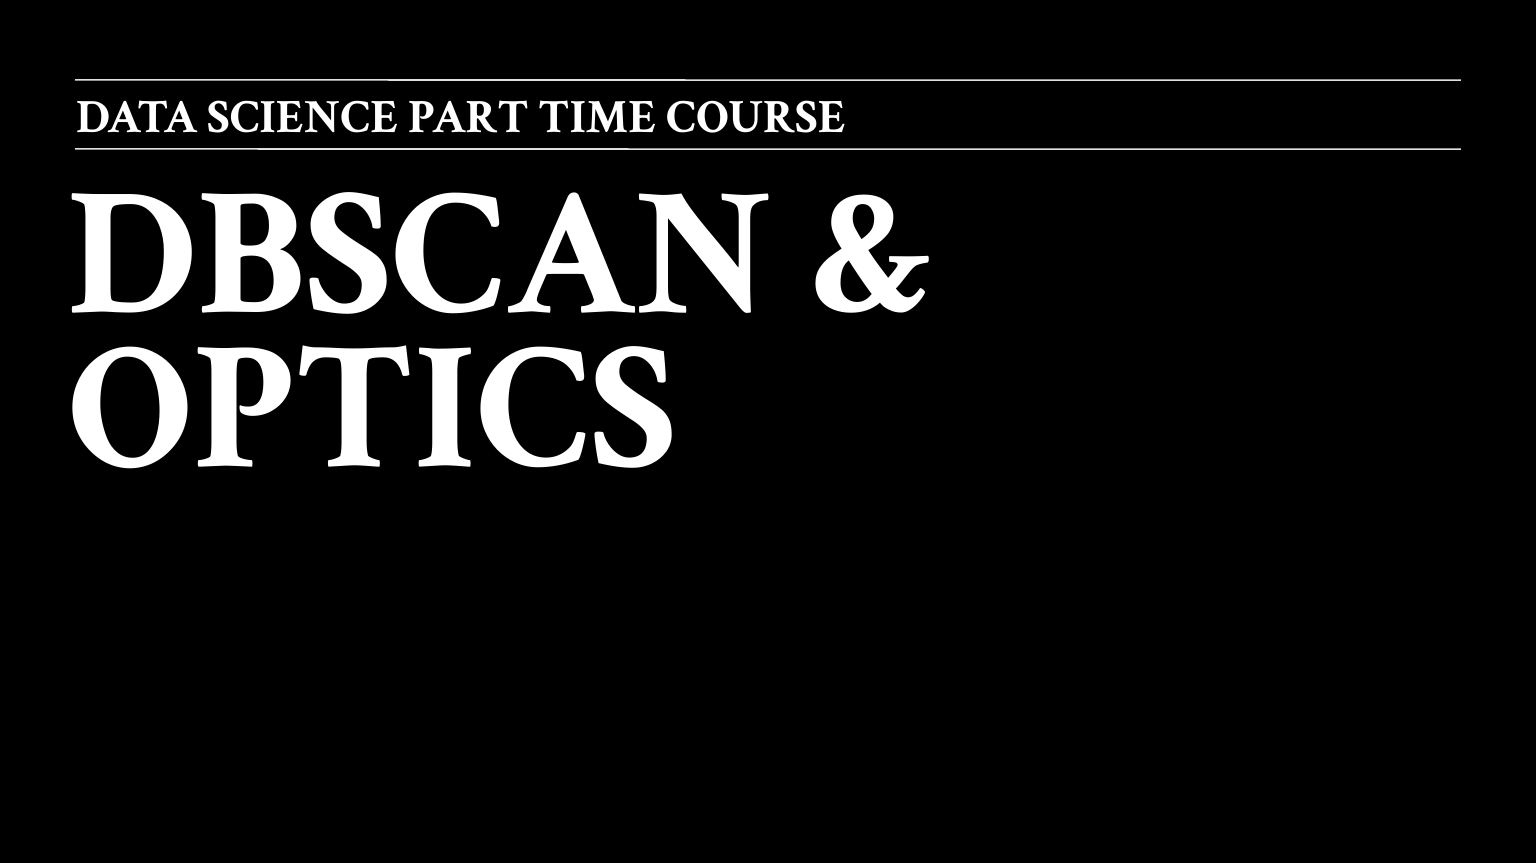

DATA SCIENCE PART TIME COURSE

DBSCAN & OPTICS